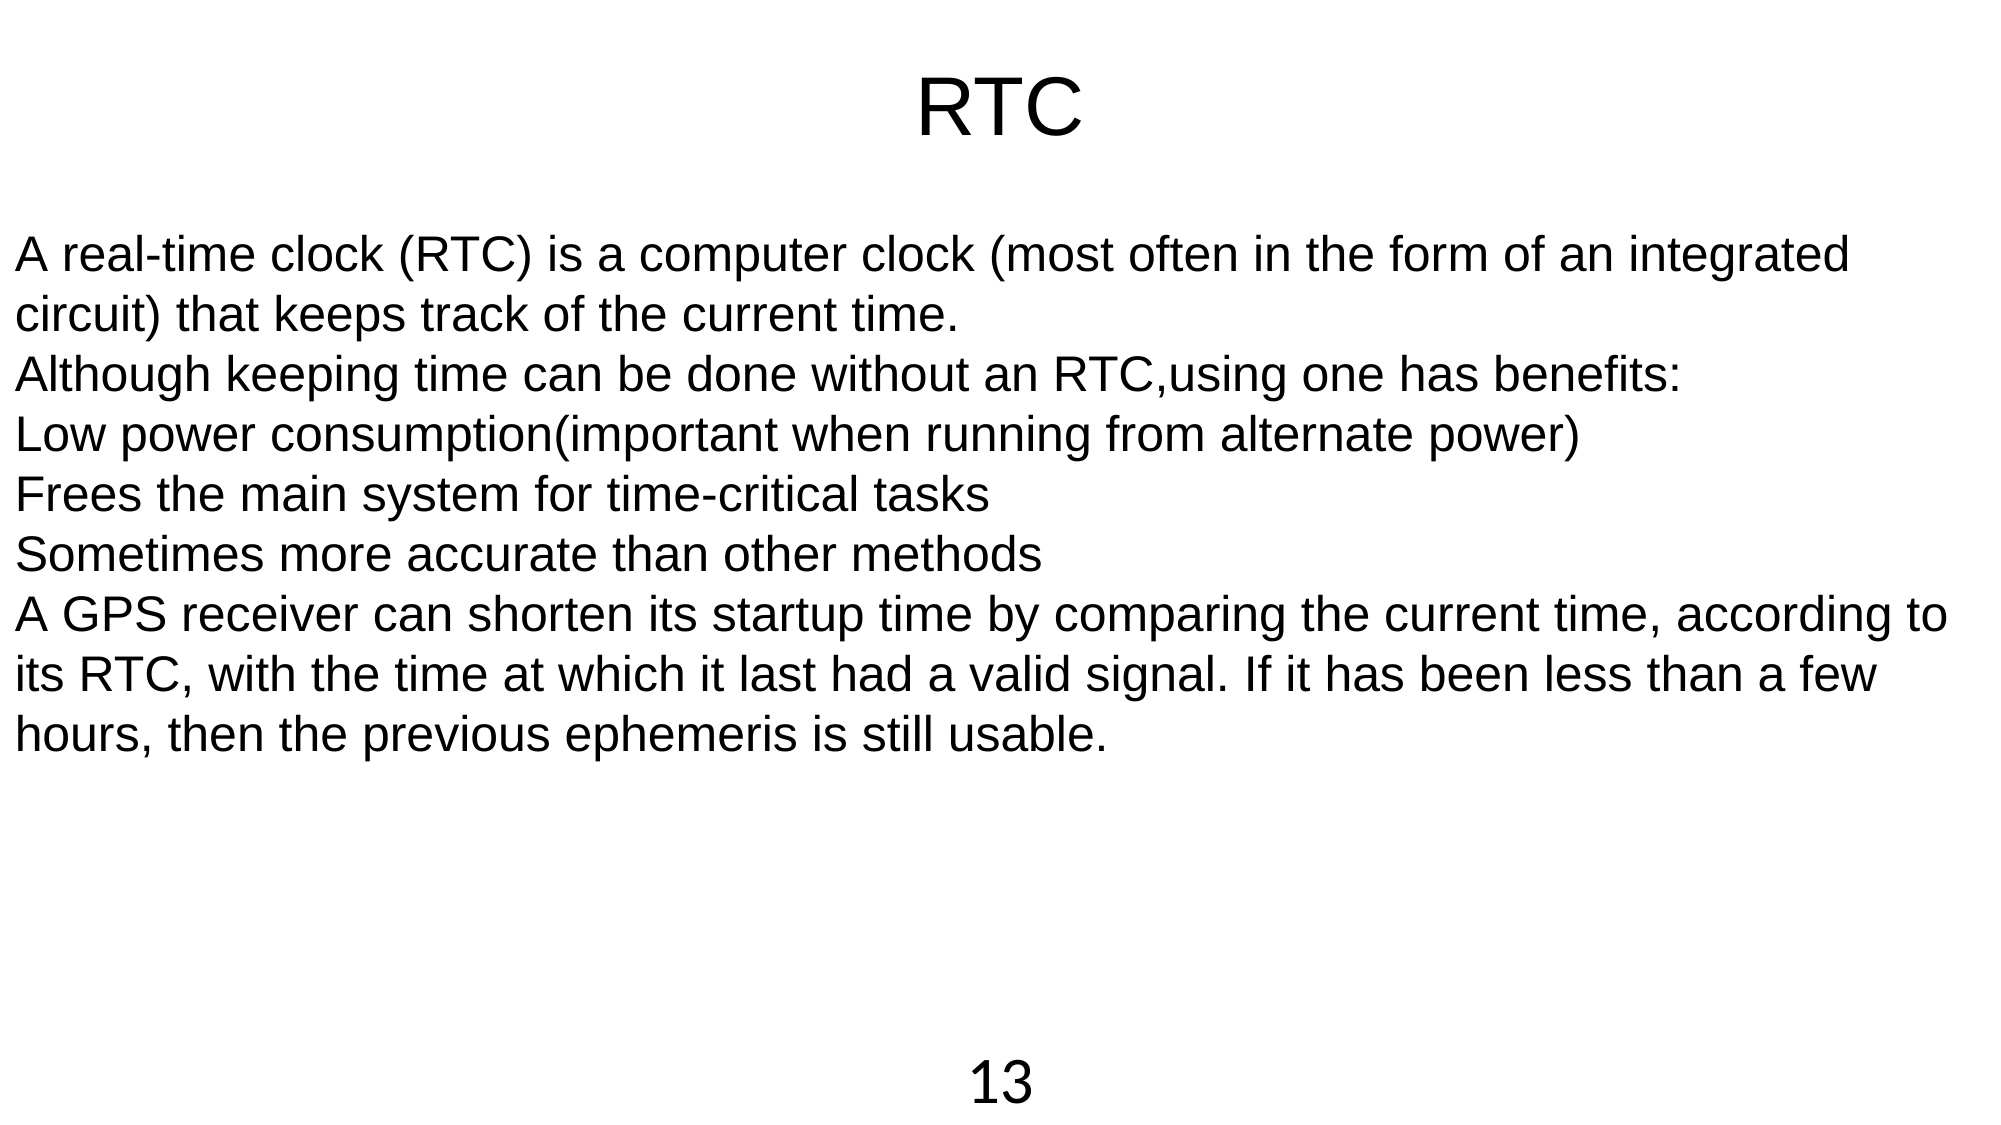

# RTC
A real-time clock (RTC) is a computer clock (most often in the form of an integrated circuit) that keeps track of the current time.
Although keeping time can be done without an RTC,using one has benefits:
Low power consumption(important when running from alternate power)
Frees the main system for time-critical tasks
Sometimes more accurate than other methods
A GPS receiver can shorten its startup time by comparing the current time, according to its RTC, with the time at which it last had a valid signal. If it has been less than a few hours, then the previous ephemeris is still usable.

13